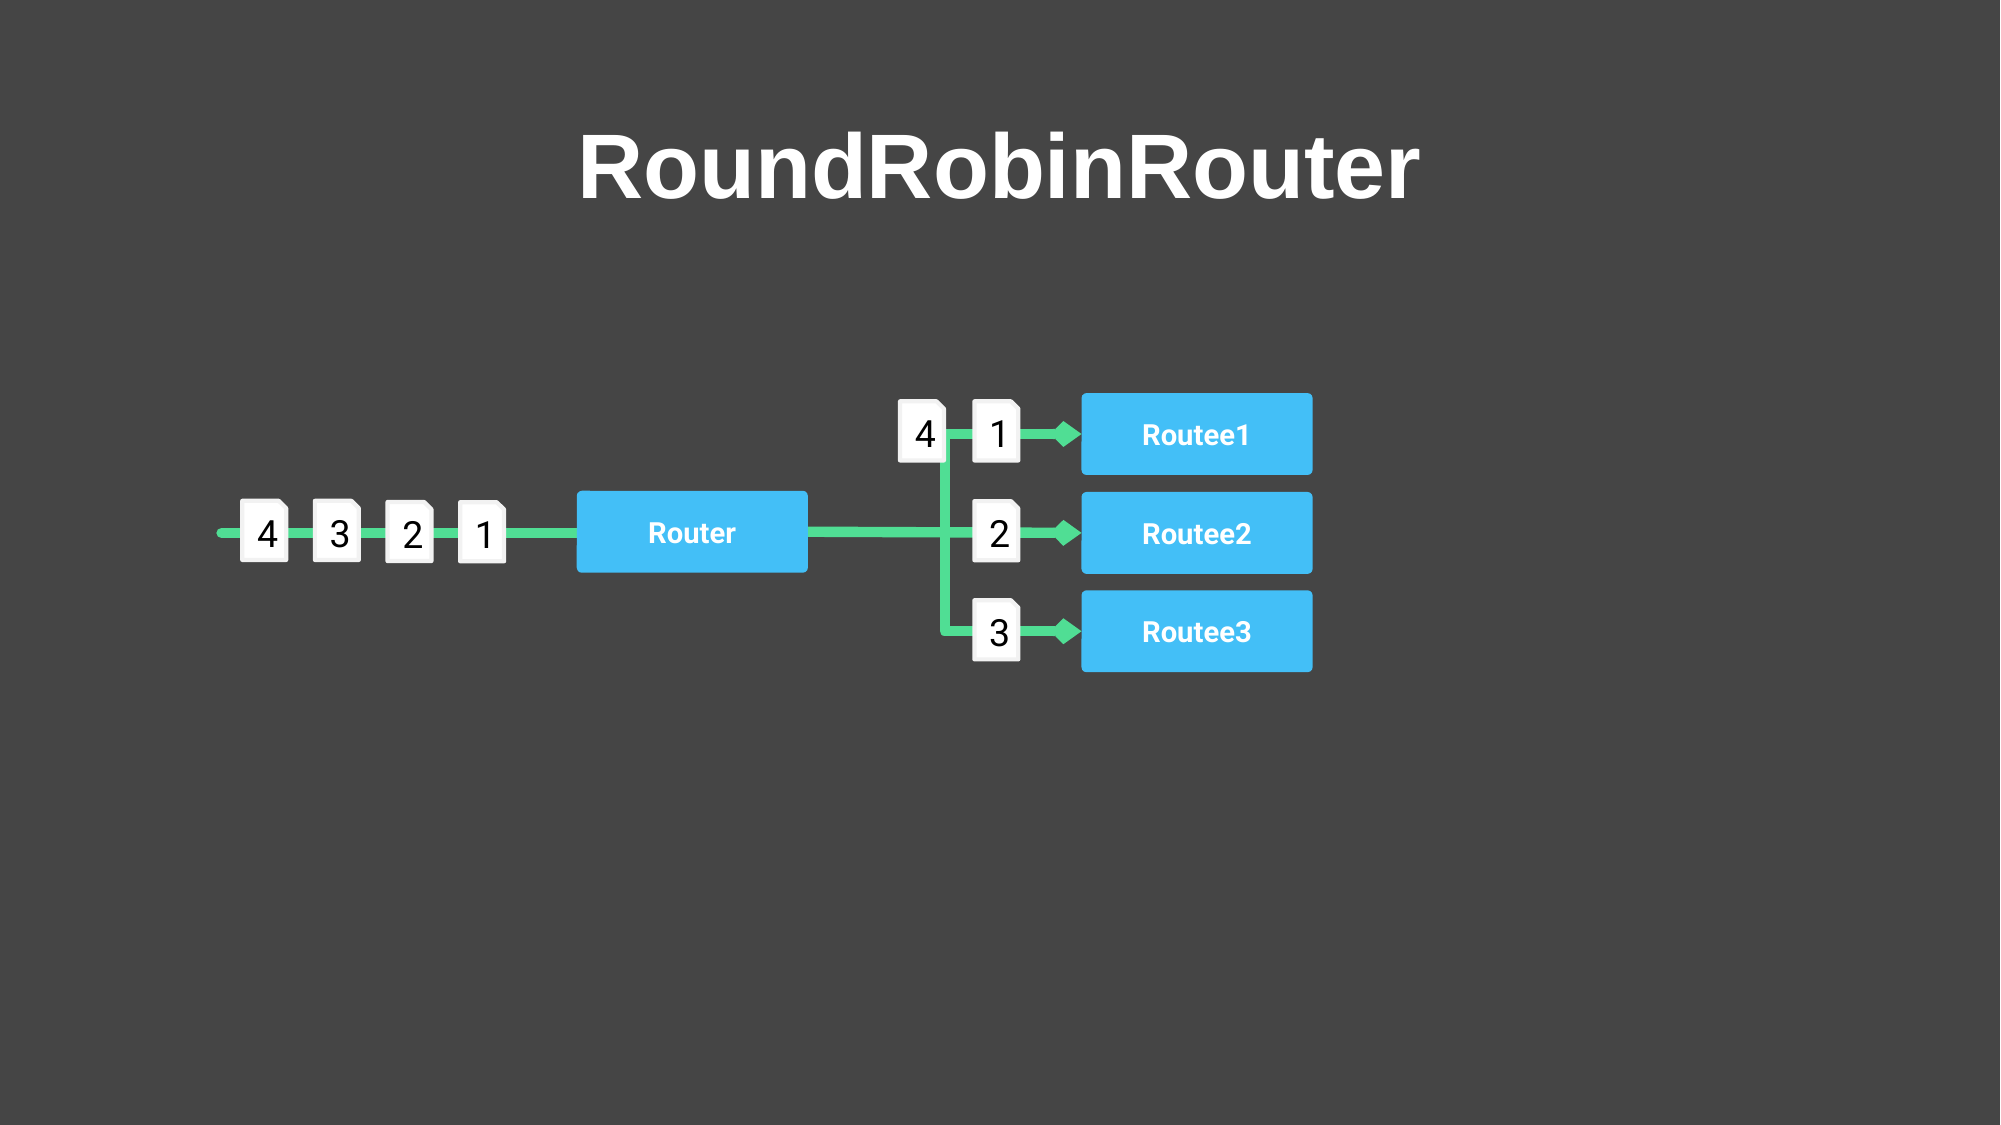

# RoundRobinRouter
Routee1
4
1
Router
Routee2
4
3
2
2
1
Routee3
3